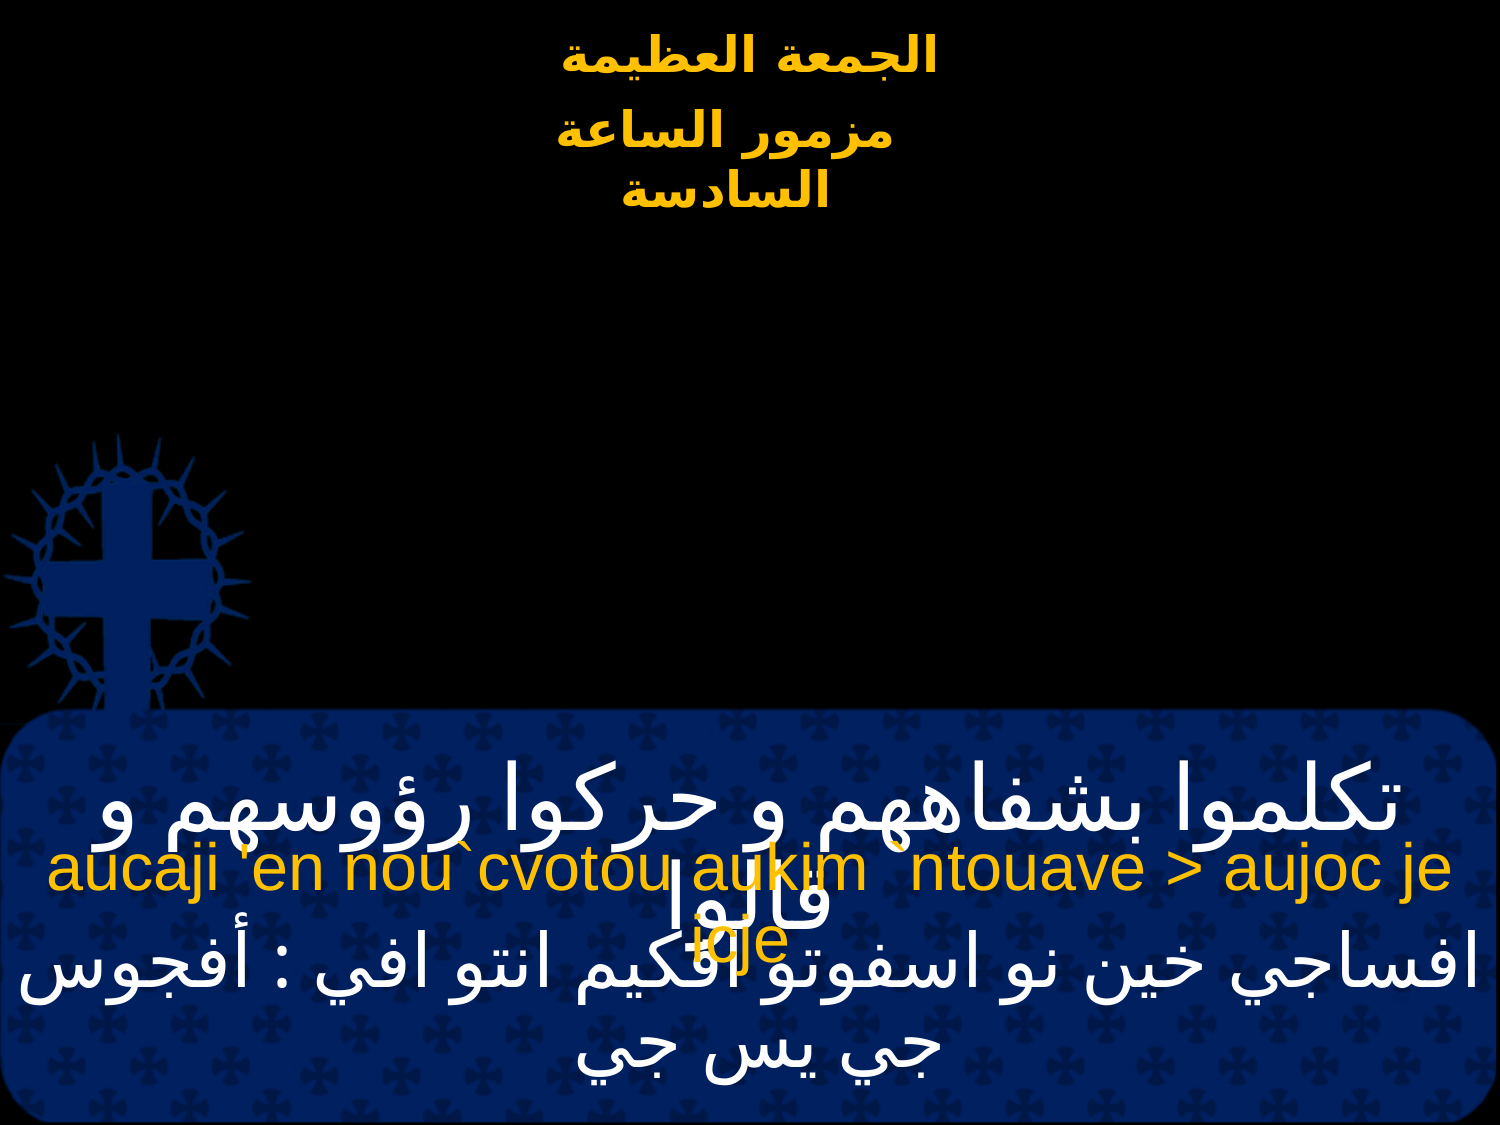

# تكلموا بشفاههم و حركوا رؤوسهم و قالوا
aucaji 'en nou`cvotou aukim `ntouave > aujoc je icje
افساجي خين نو اسفوتو افكيم انتو افي : أفجوس جي يس جي